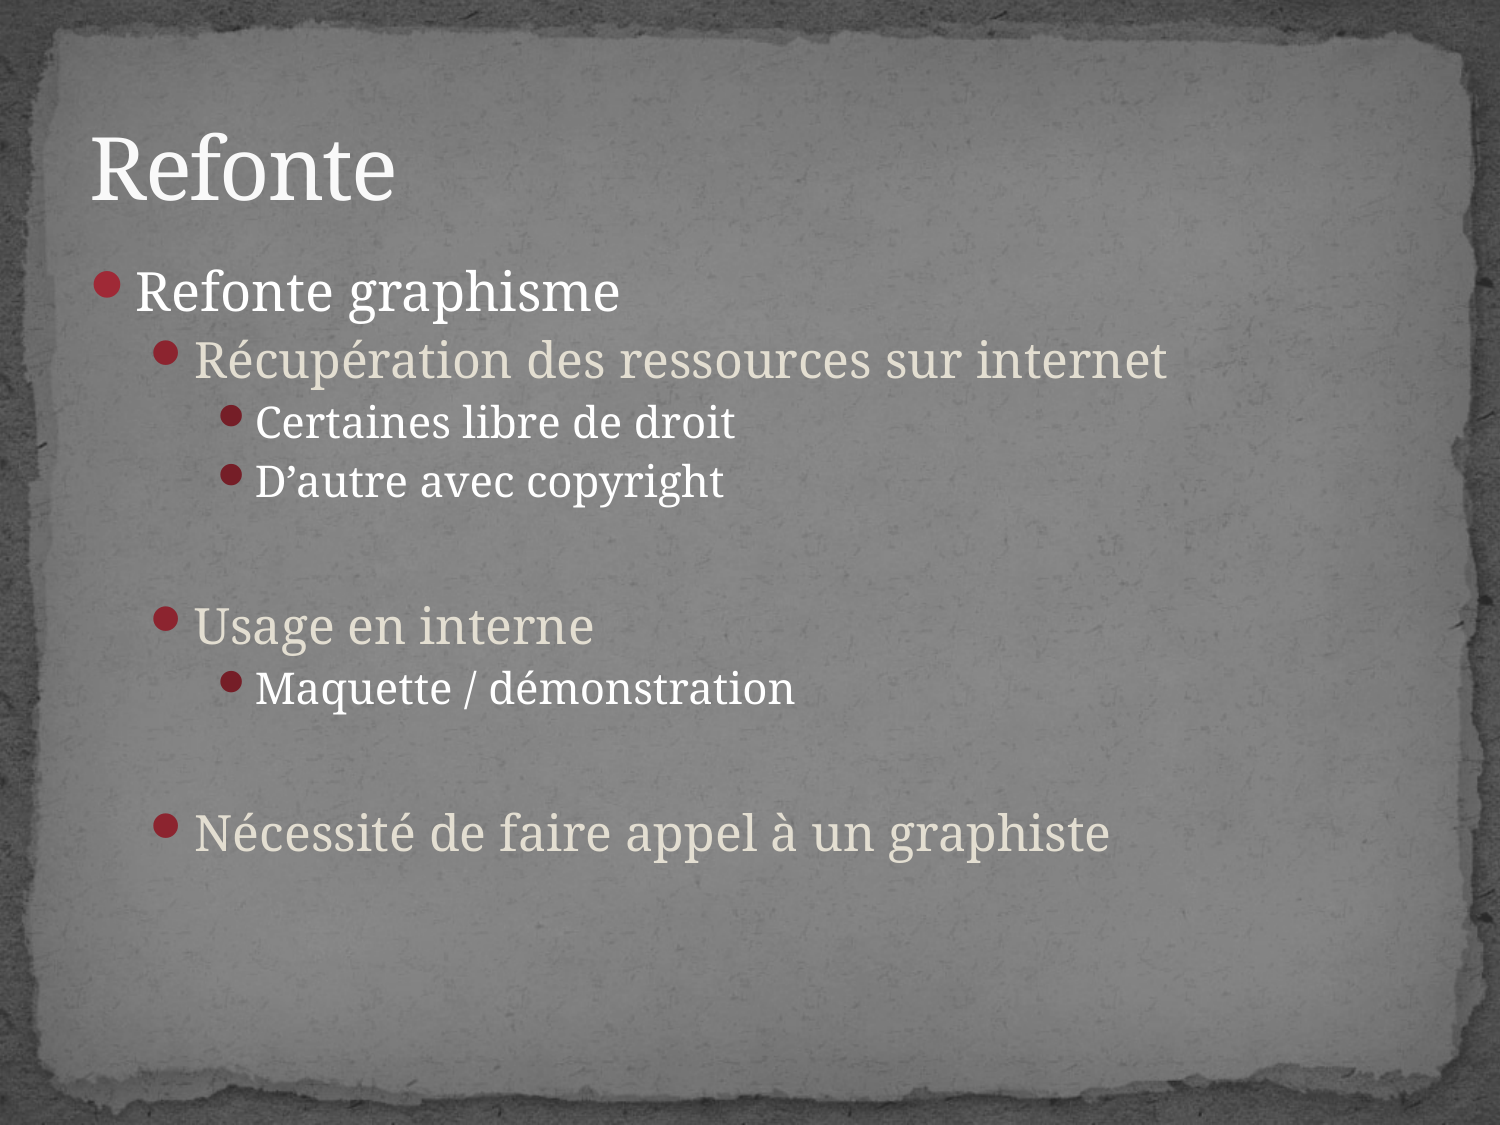

# Refonte
Refonte graphisme
Récupération des ressources sur internet
Certaines libre de droit
D’autre avec copyright

Usage en interne
Maquette / démonstration

Nécessité de faire appel à un graphiste